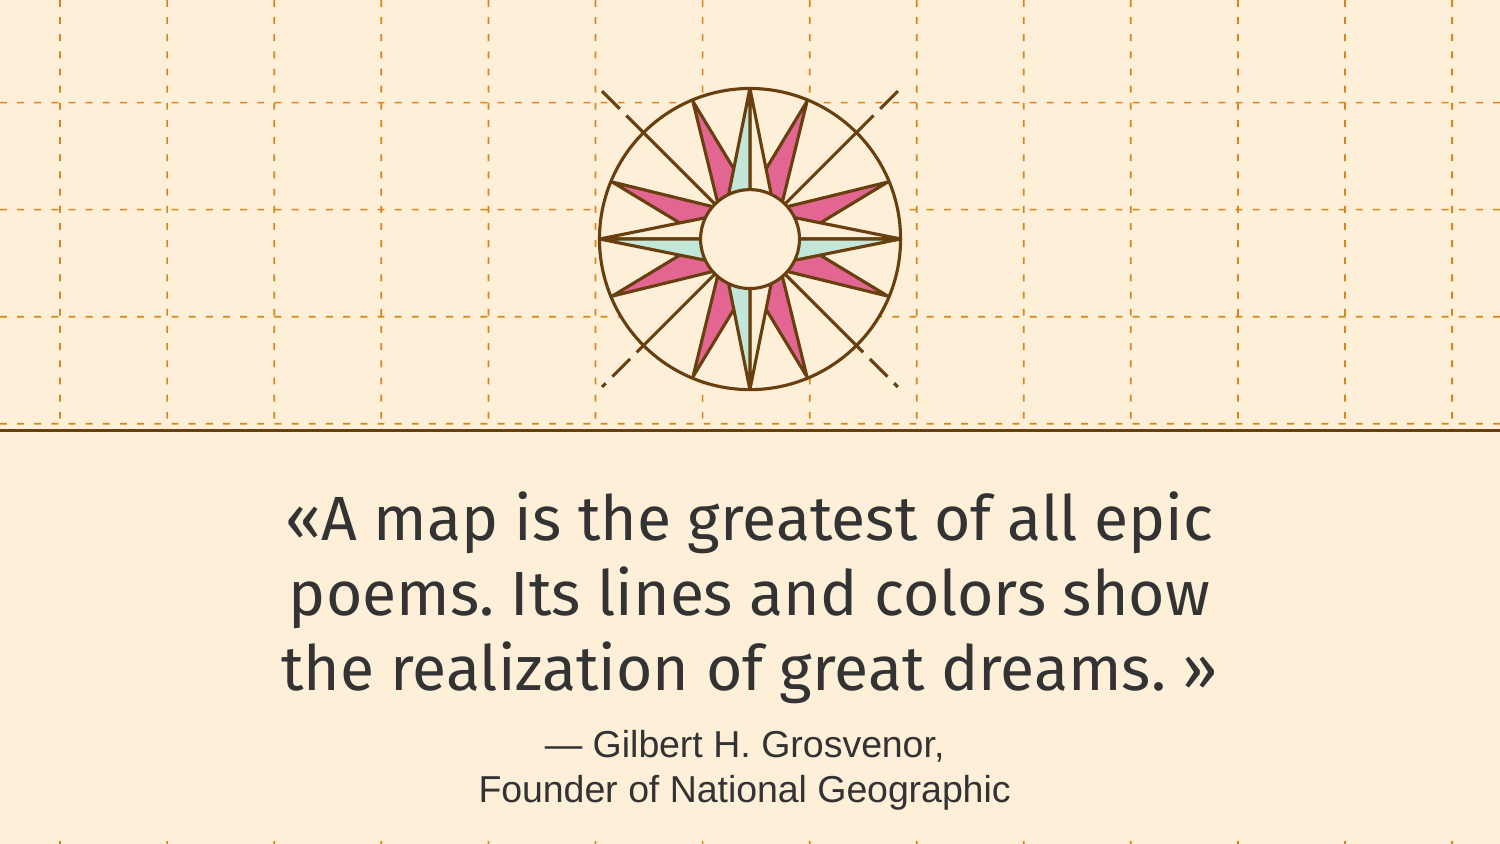

«A map is the greatest of all epic poems. Its lines and colors show the realization of great dreams. »
# — Gilbert H. Grosvenor, Founder of National Geographic